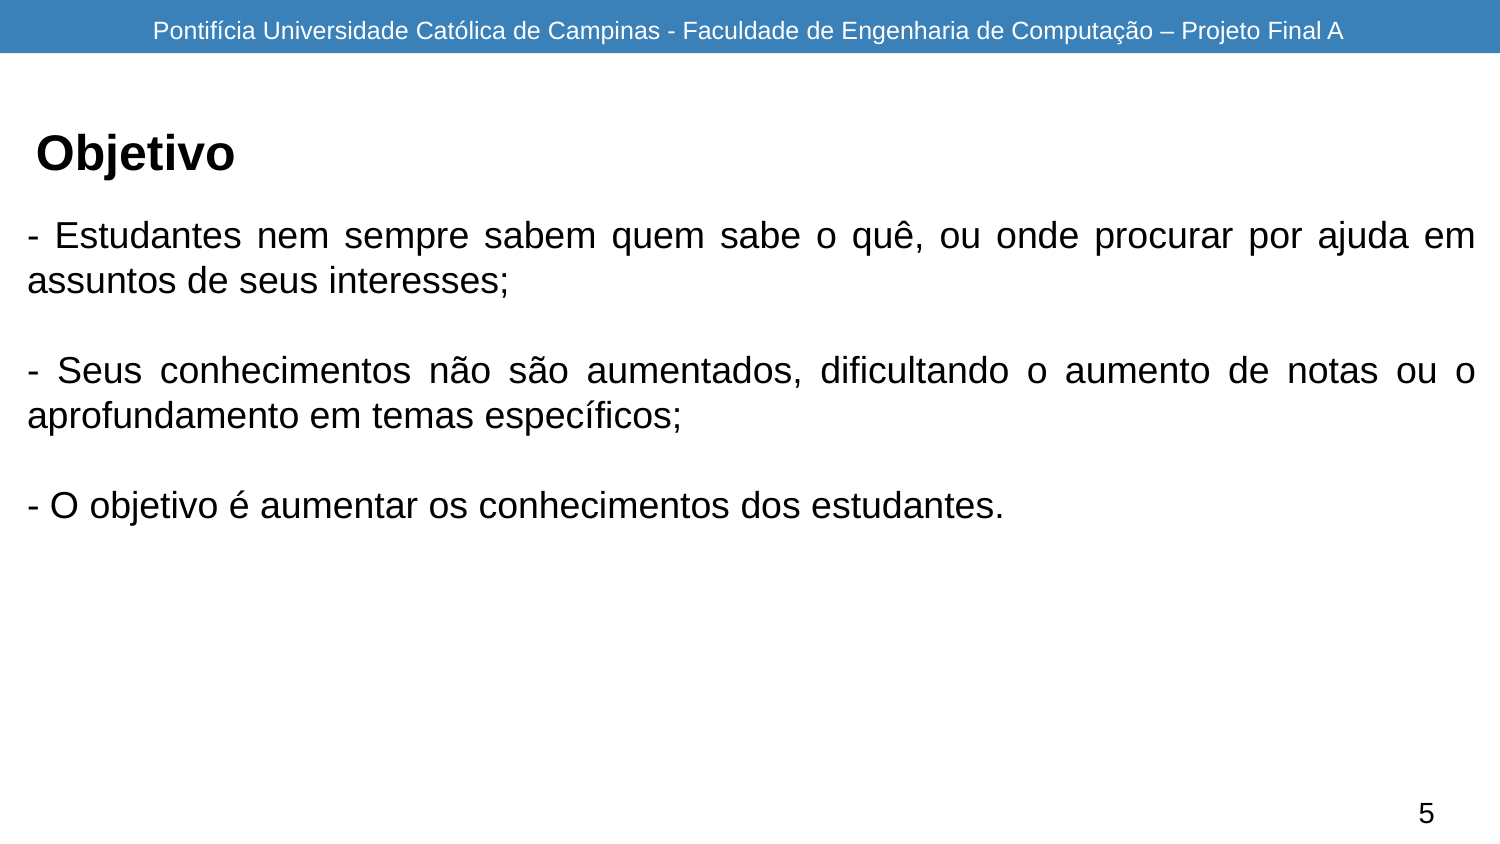

Pontifícia Universidade Católica de Campinas - Faculdade de Engenharia de Computação – Projeto Final A
Objetivo
- Estudantes nem sempre sabem quem sabe o quê, ou onde procurar por ajuda em assuntos de seus interesses;

- Seus conhecimentos não são aumentados, dificultando o aumento de notas ou o aprofundamento em temas específicos;

- O objetivo é aumentar os conhecimentos dos estudantes.
5